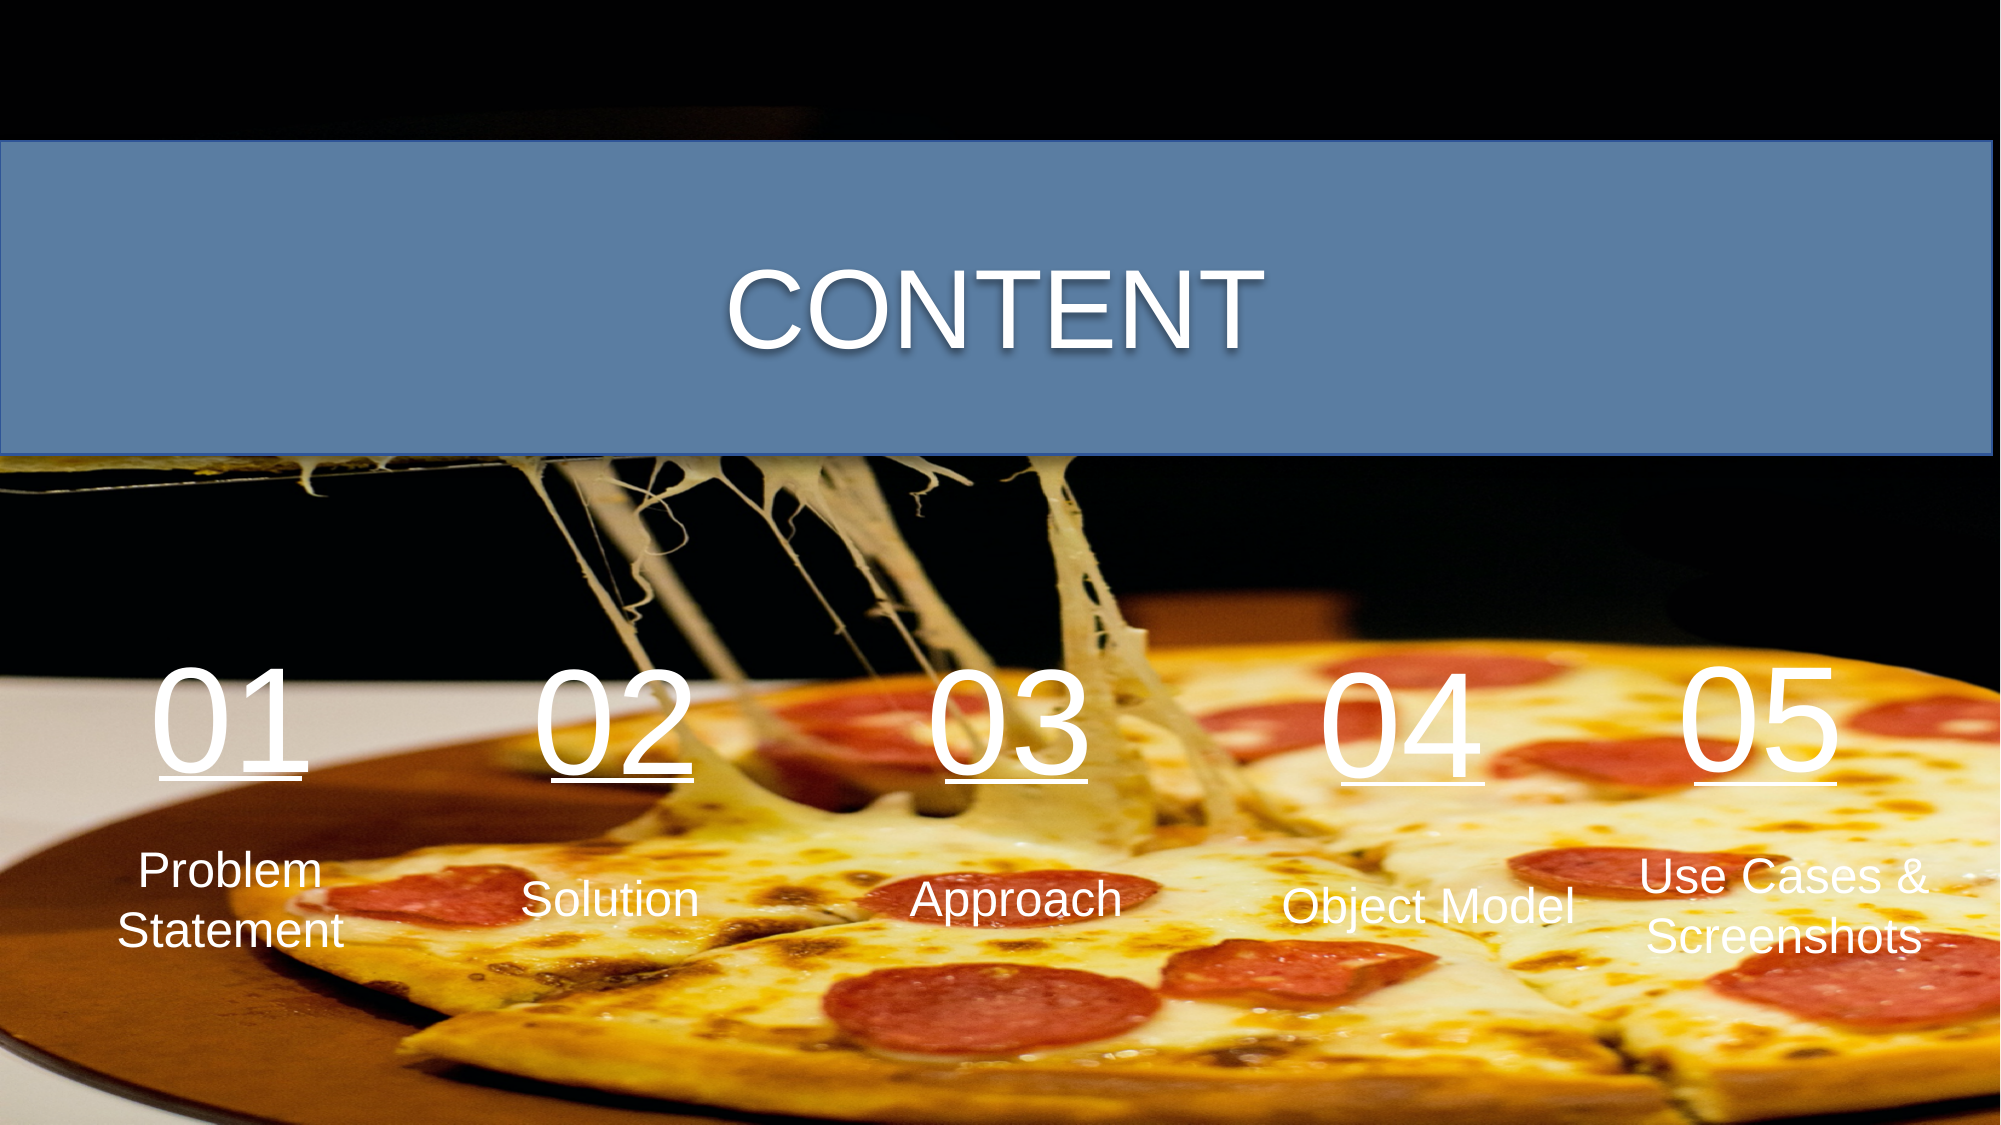

CONTENT
05
01
02
03
04
Problem Statement
Use Cases & Screenshots
Solution
Approach
Object Model